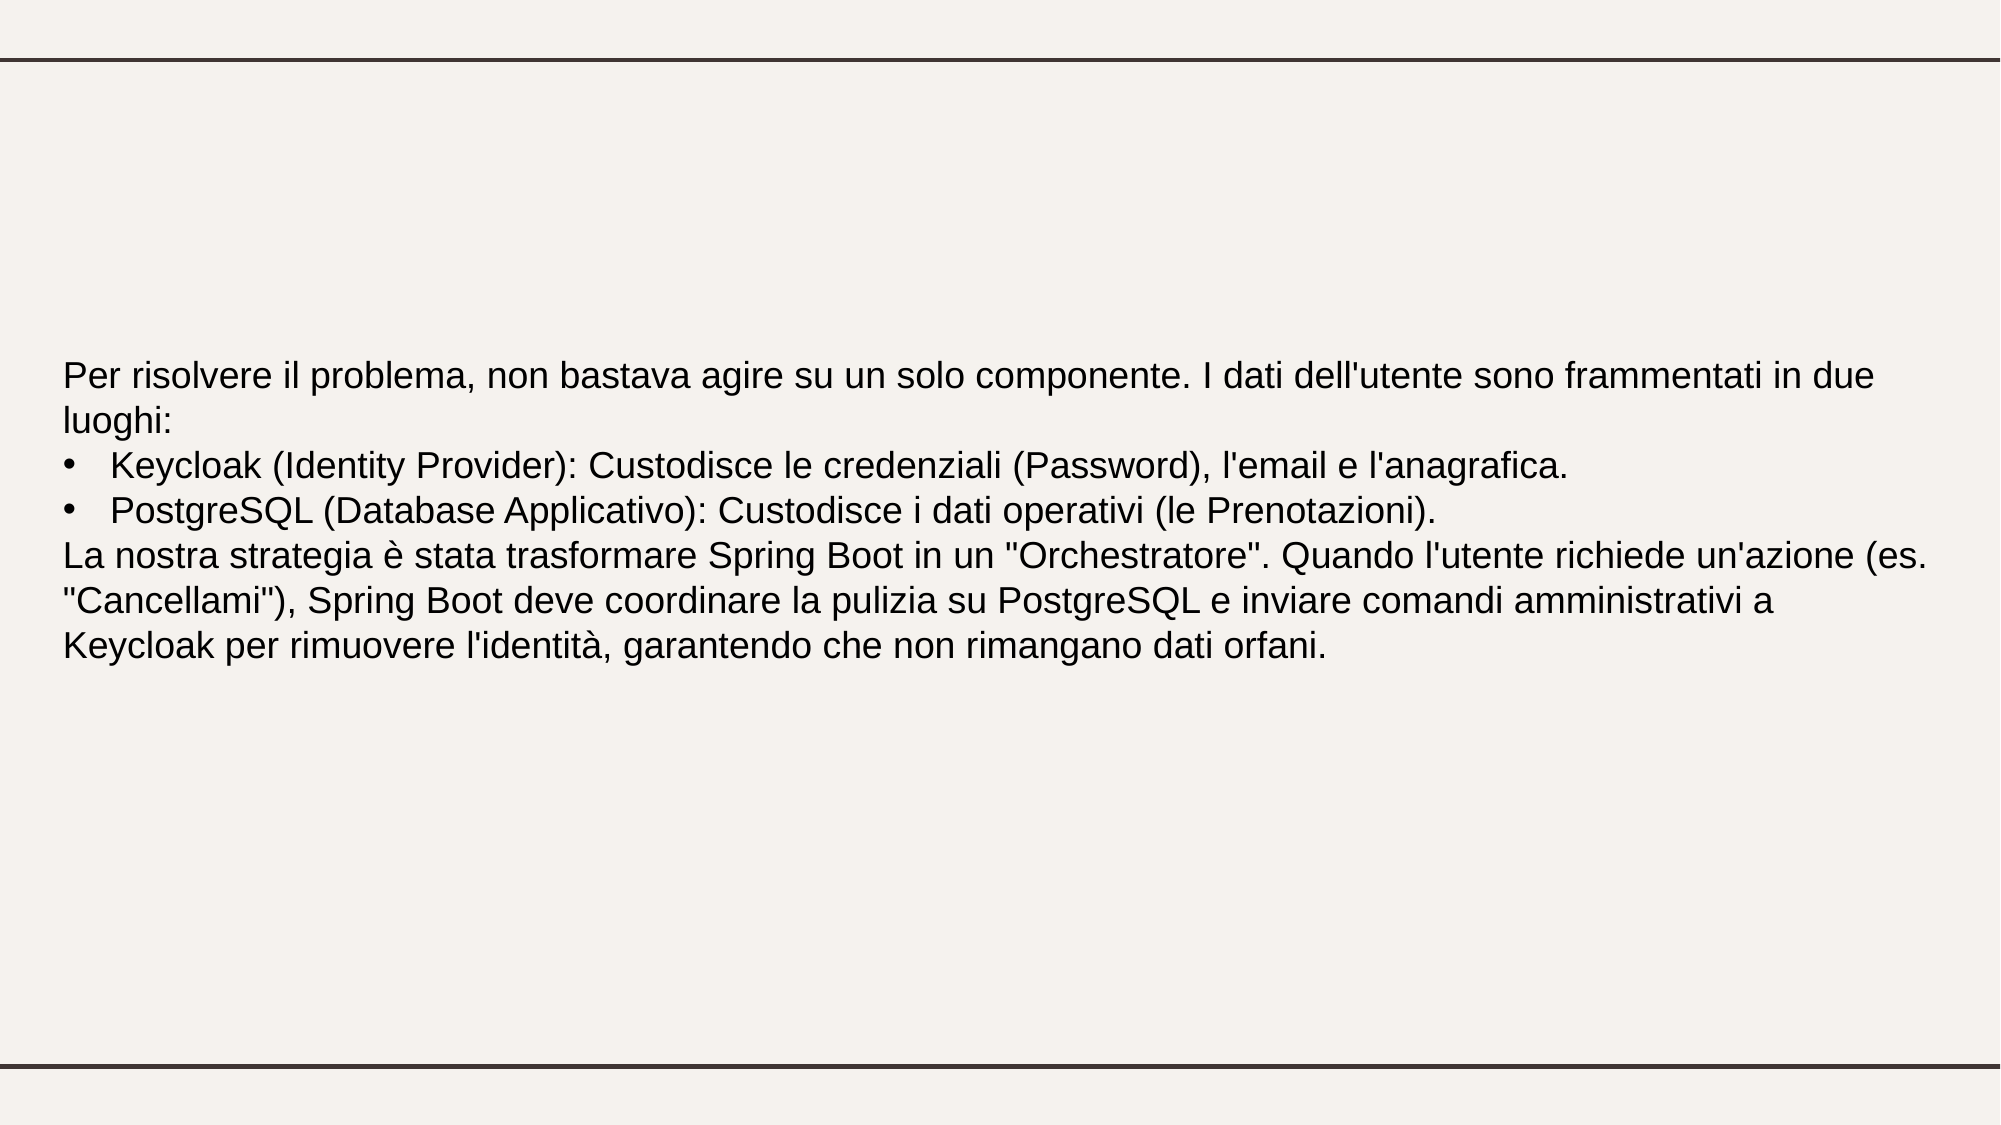

Per risolvere il problema, non bastava agire su un solo componente. I dati dell'utente sono frammentati in due luoghi:
Keycloak (Identity Provider): Custodisce le credenziali (Password), l'email e l'anagrafica.
PostgreSQL (Database Applicativo): Custodisce i dati operativi (le Prenotazioni).
La nostra strategia è stata trasformare Spring Boot in un "Orchestratore". Quando l'utente richiede un'azione (es. "Cancellami"), Spring Boot deve coordinare la pulizia su PostgreSQL e inviare comandi amministrativi a Keycloak per rimuovere l'identità, garantendo che non rimangano dati orfani.